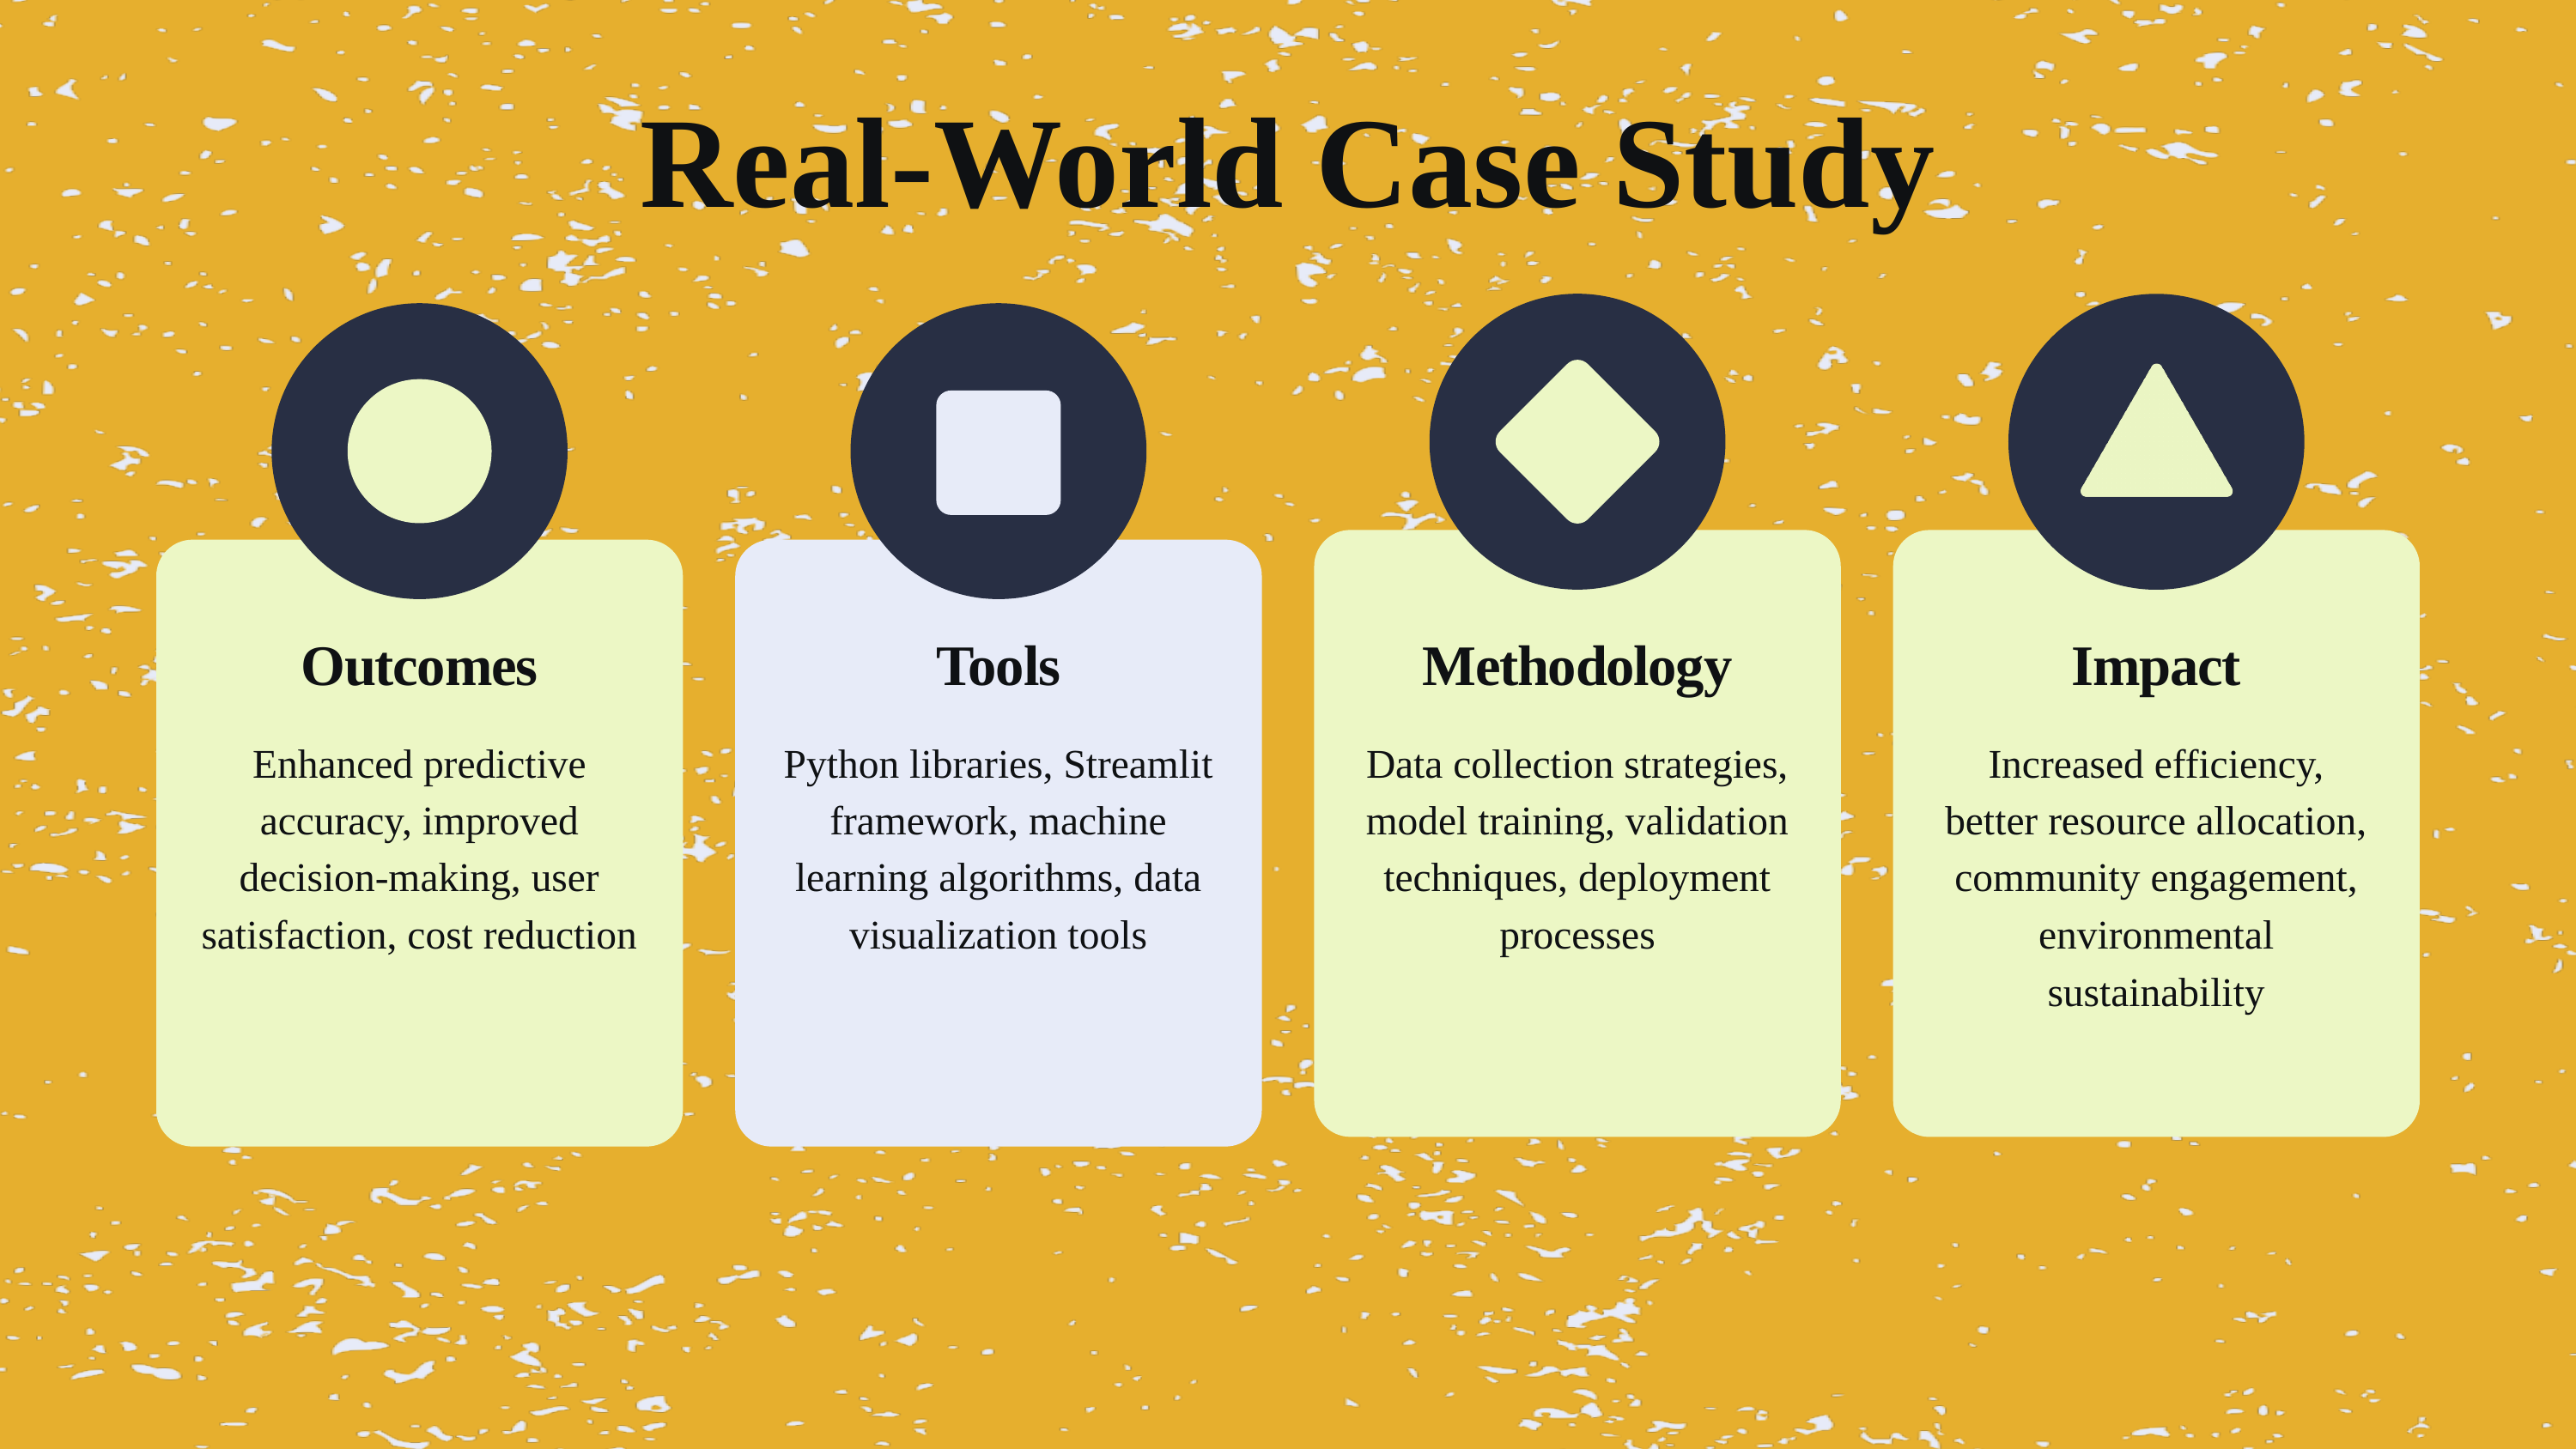

Real-World Case Study

Outcomes
Enhanced predictive accuracy, improved decision-making, user satisfaction, cost reduction
Tools
Python libraries, Streamlit framework, machine learning algorithms, data visualization tools
Methodology
Data collection strategies, model training, validation techniques, deployment processes
Impact
Increased efficiency, better resource allocation, community engagement, environmental sustainability